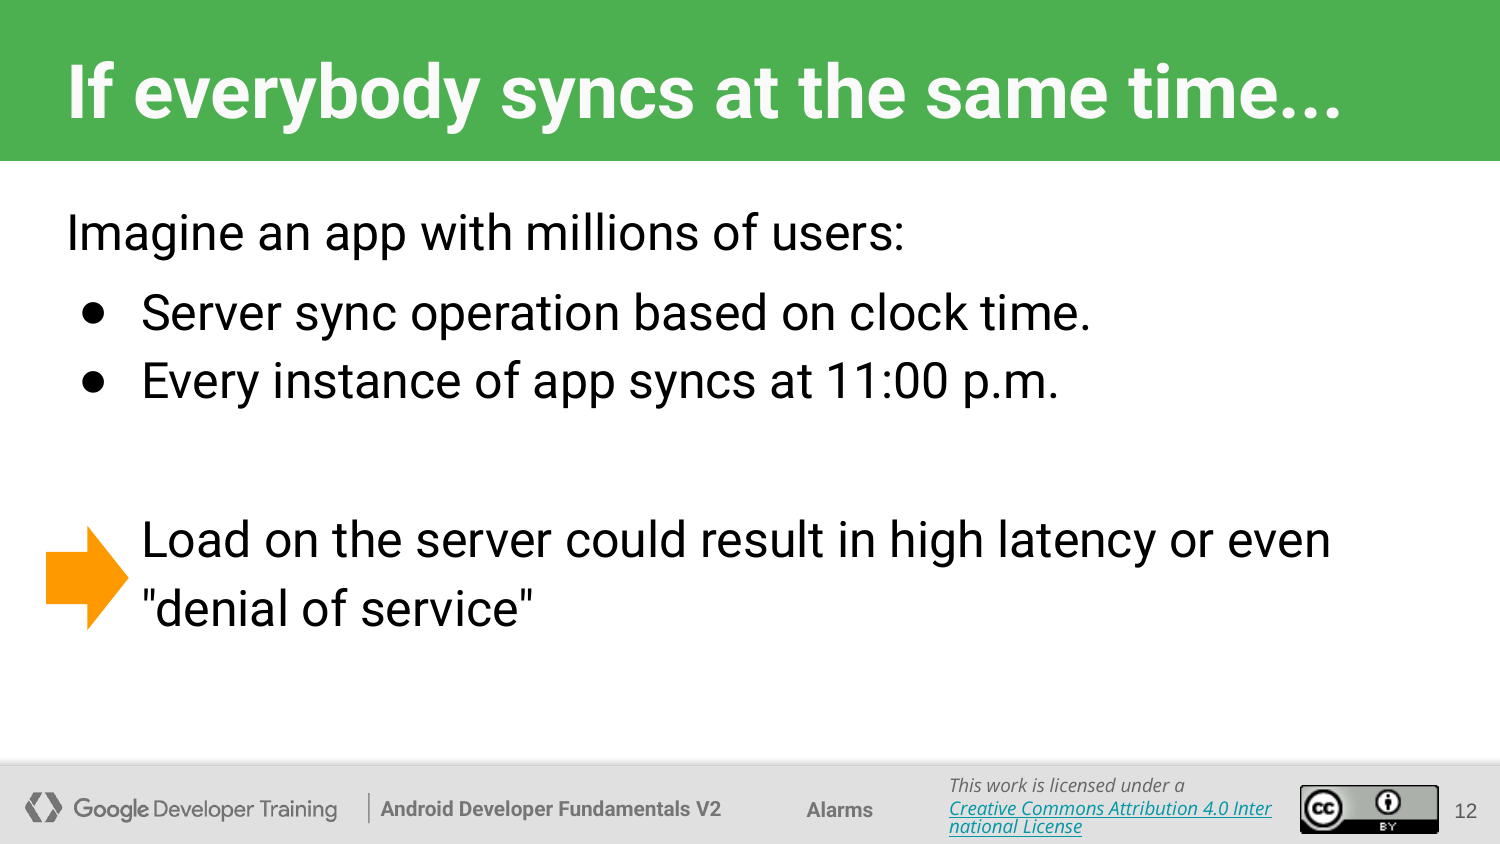

# If everybody syncs at the same time...
Imagine an app with millions of users:
Server sync operation based on clock time.
Every instance of app syncs at 11:00 p.m.

Load on the server could result in high latency or even "denial of service"

12